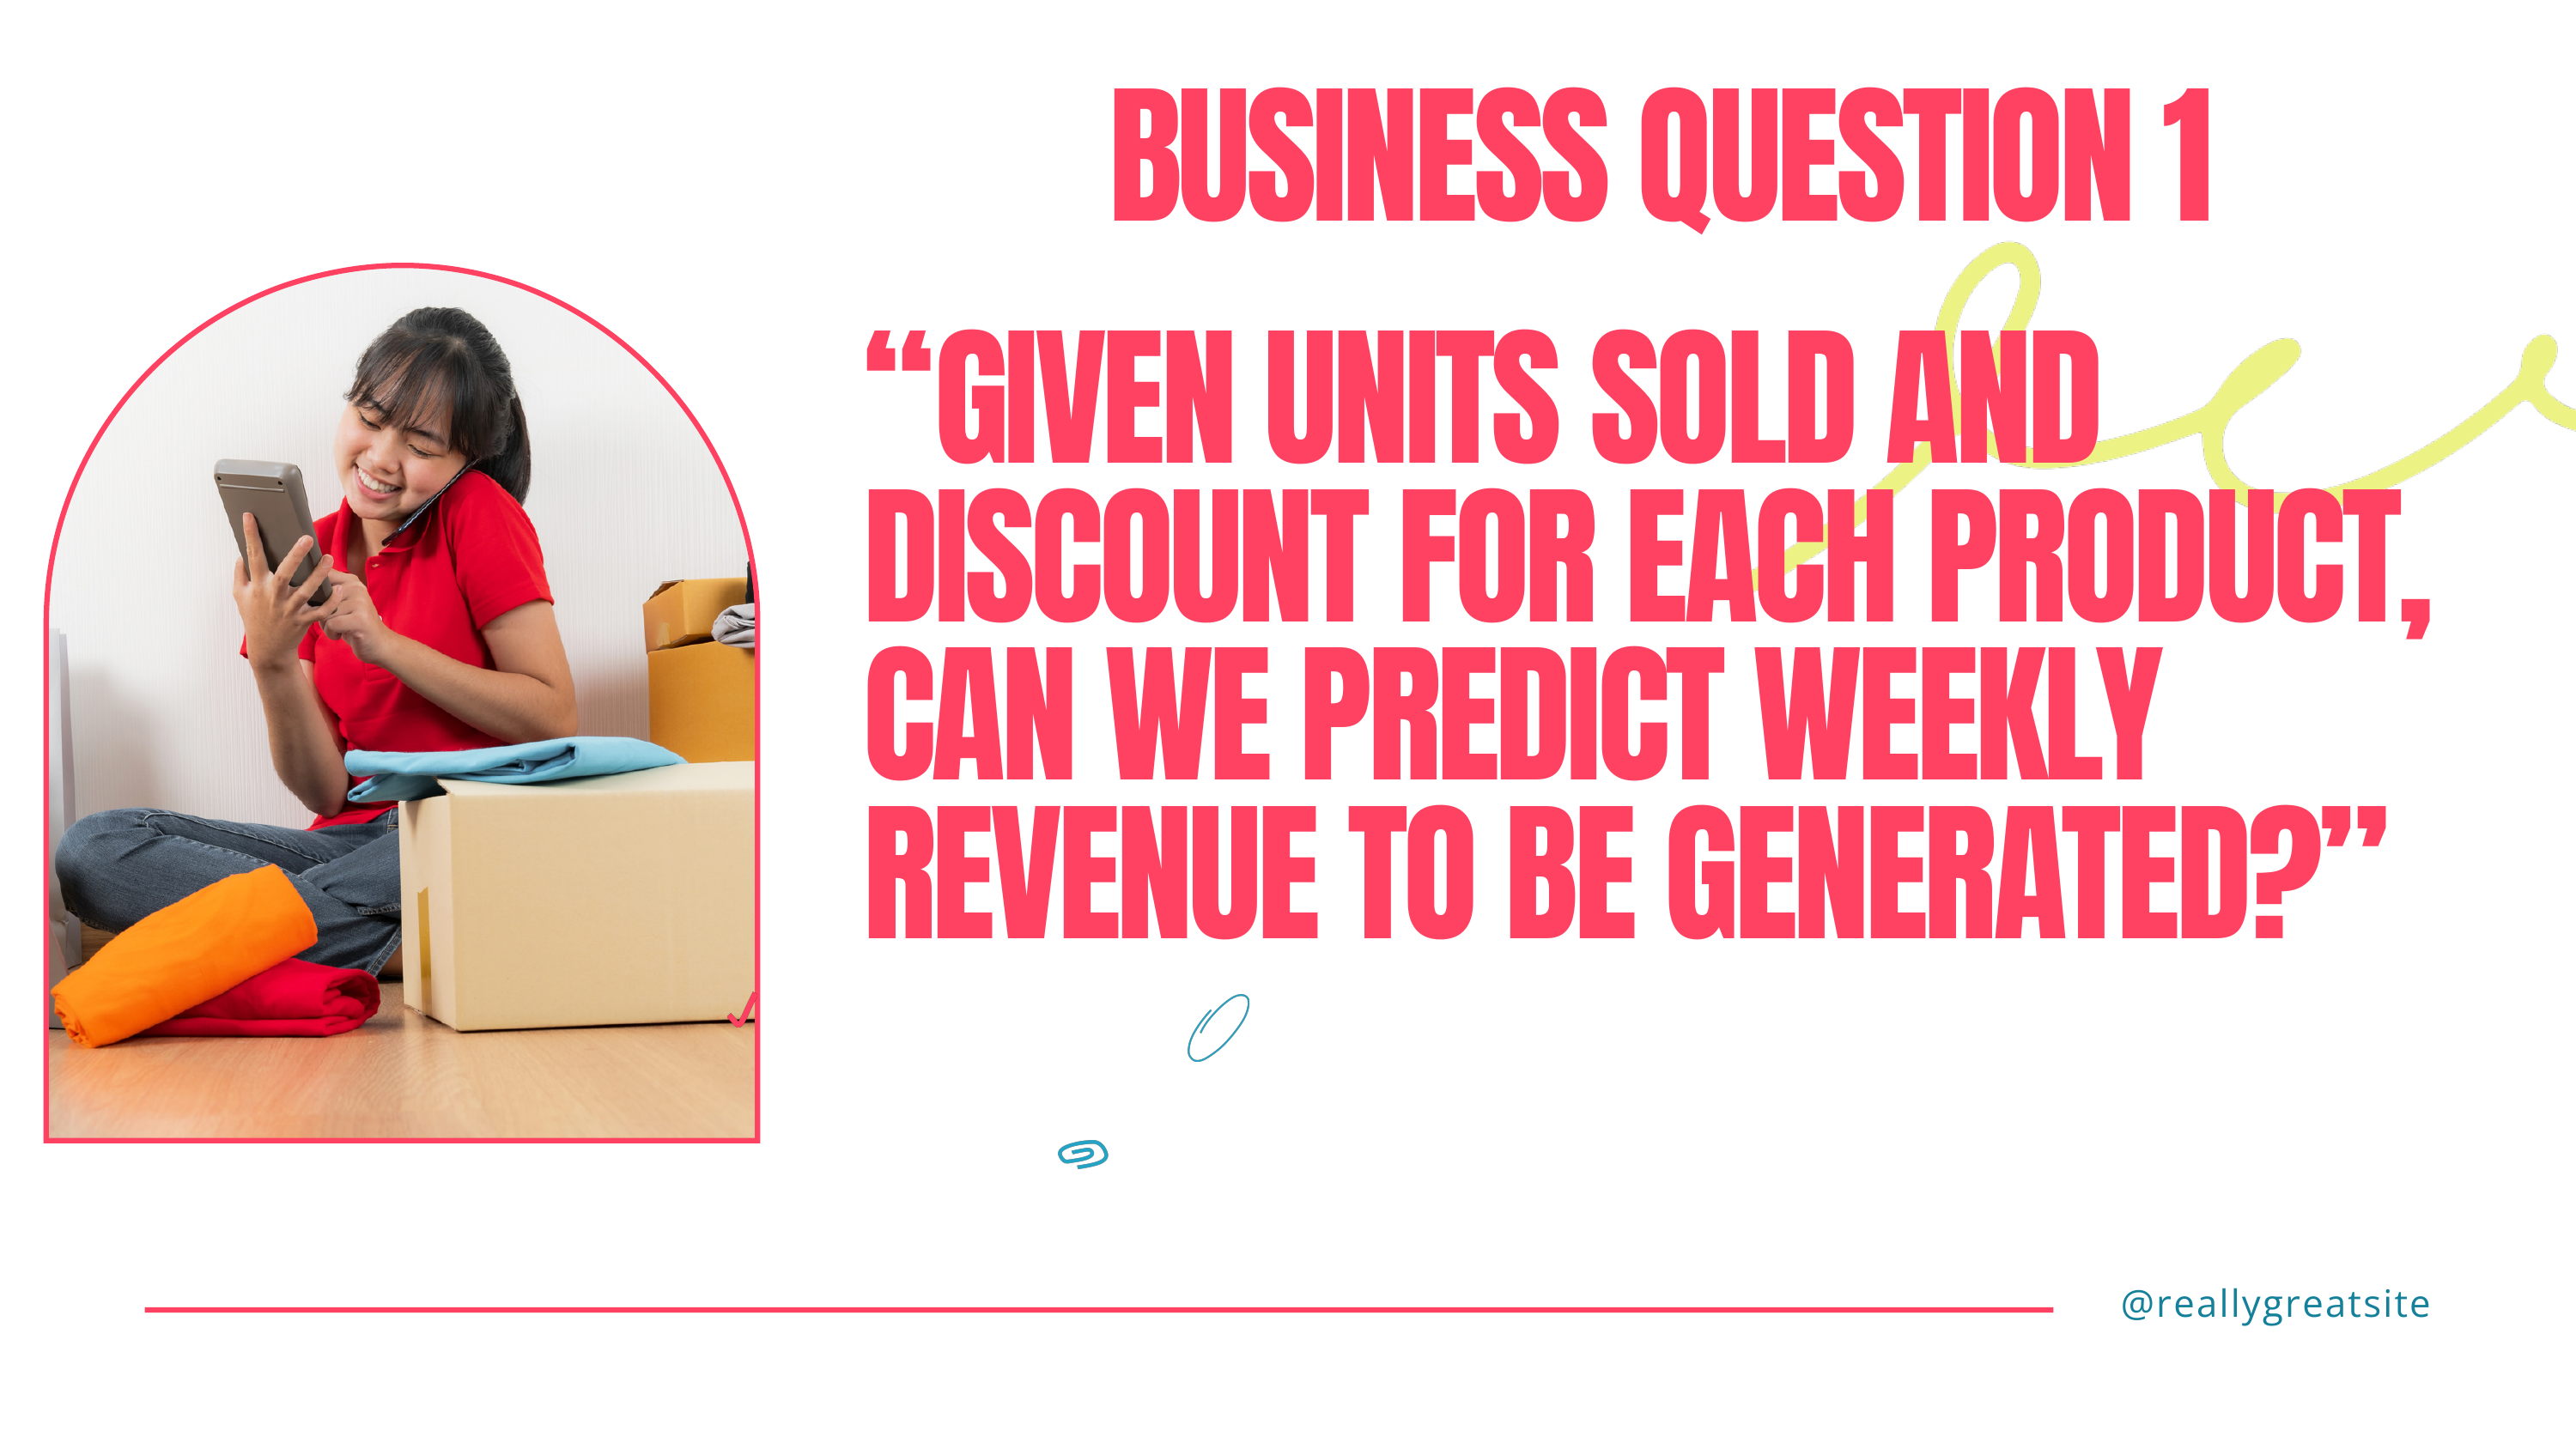

BUSINESS QUESTION 1

“GIVEN UNITS SOLD AND DISCOUNT FOR EACH PRODUCT, CAN WE PREDICT WEEKLY REVENUE TO BE GENERATED?”

@reallygreatsite